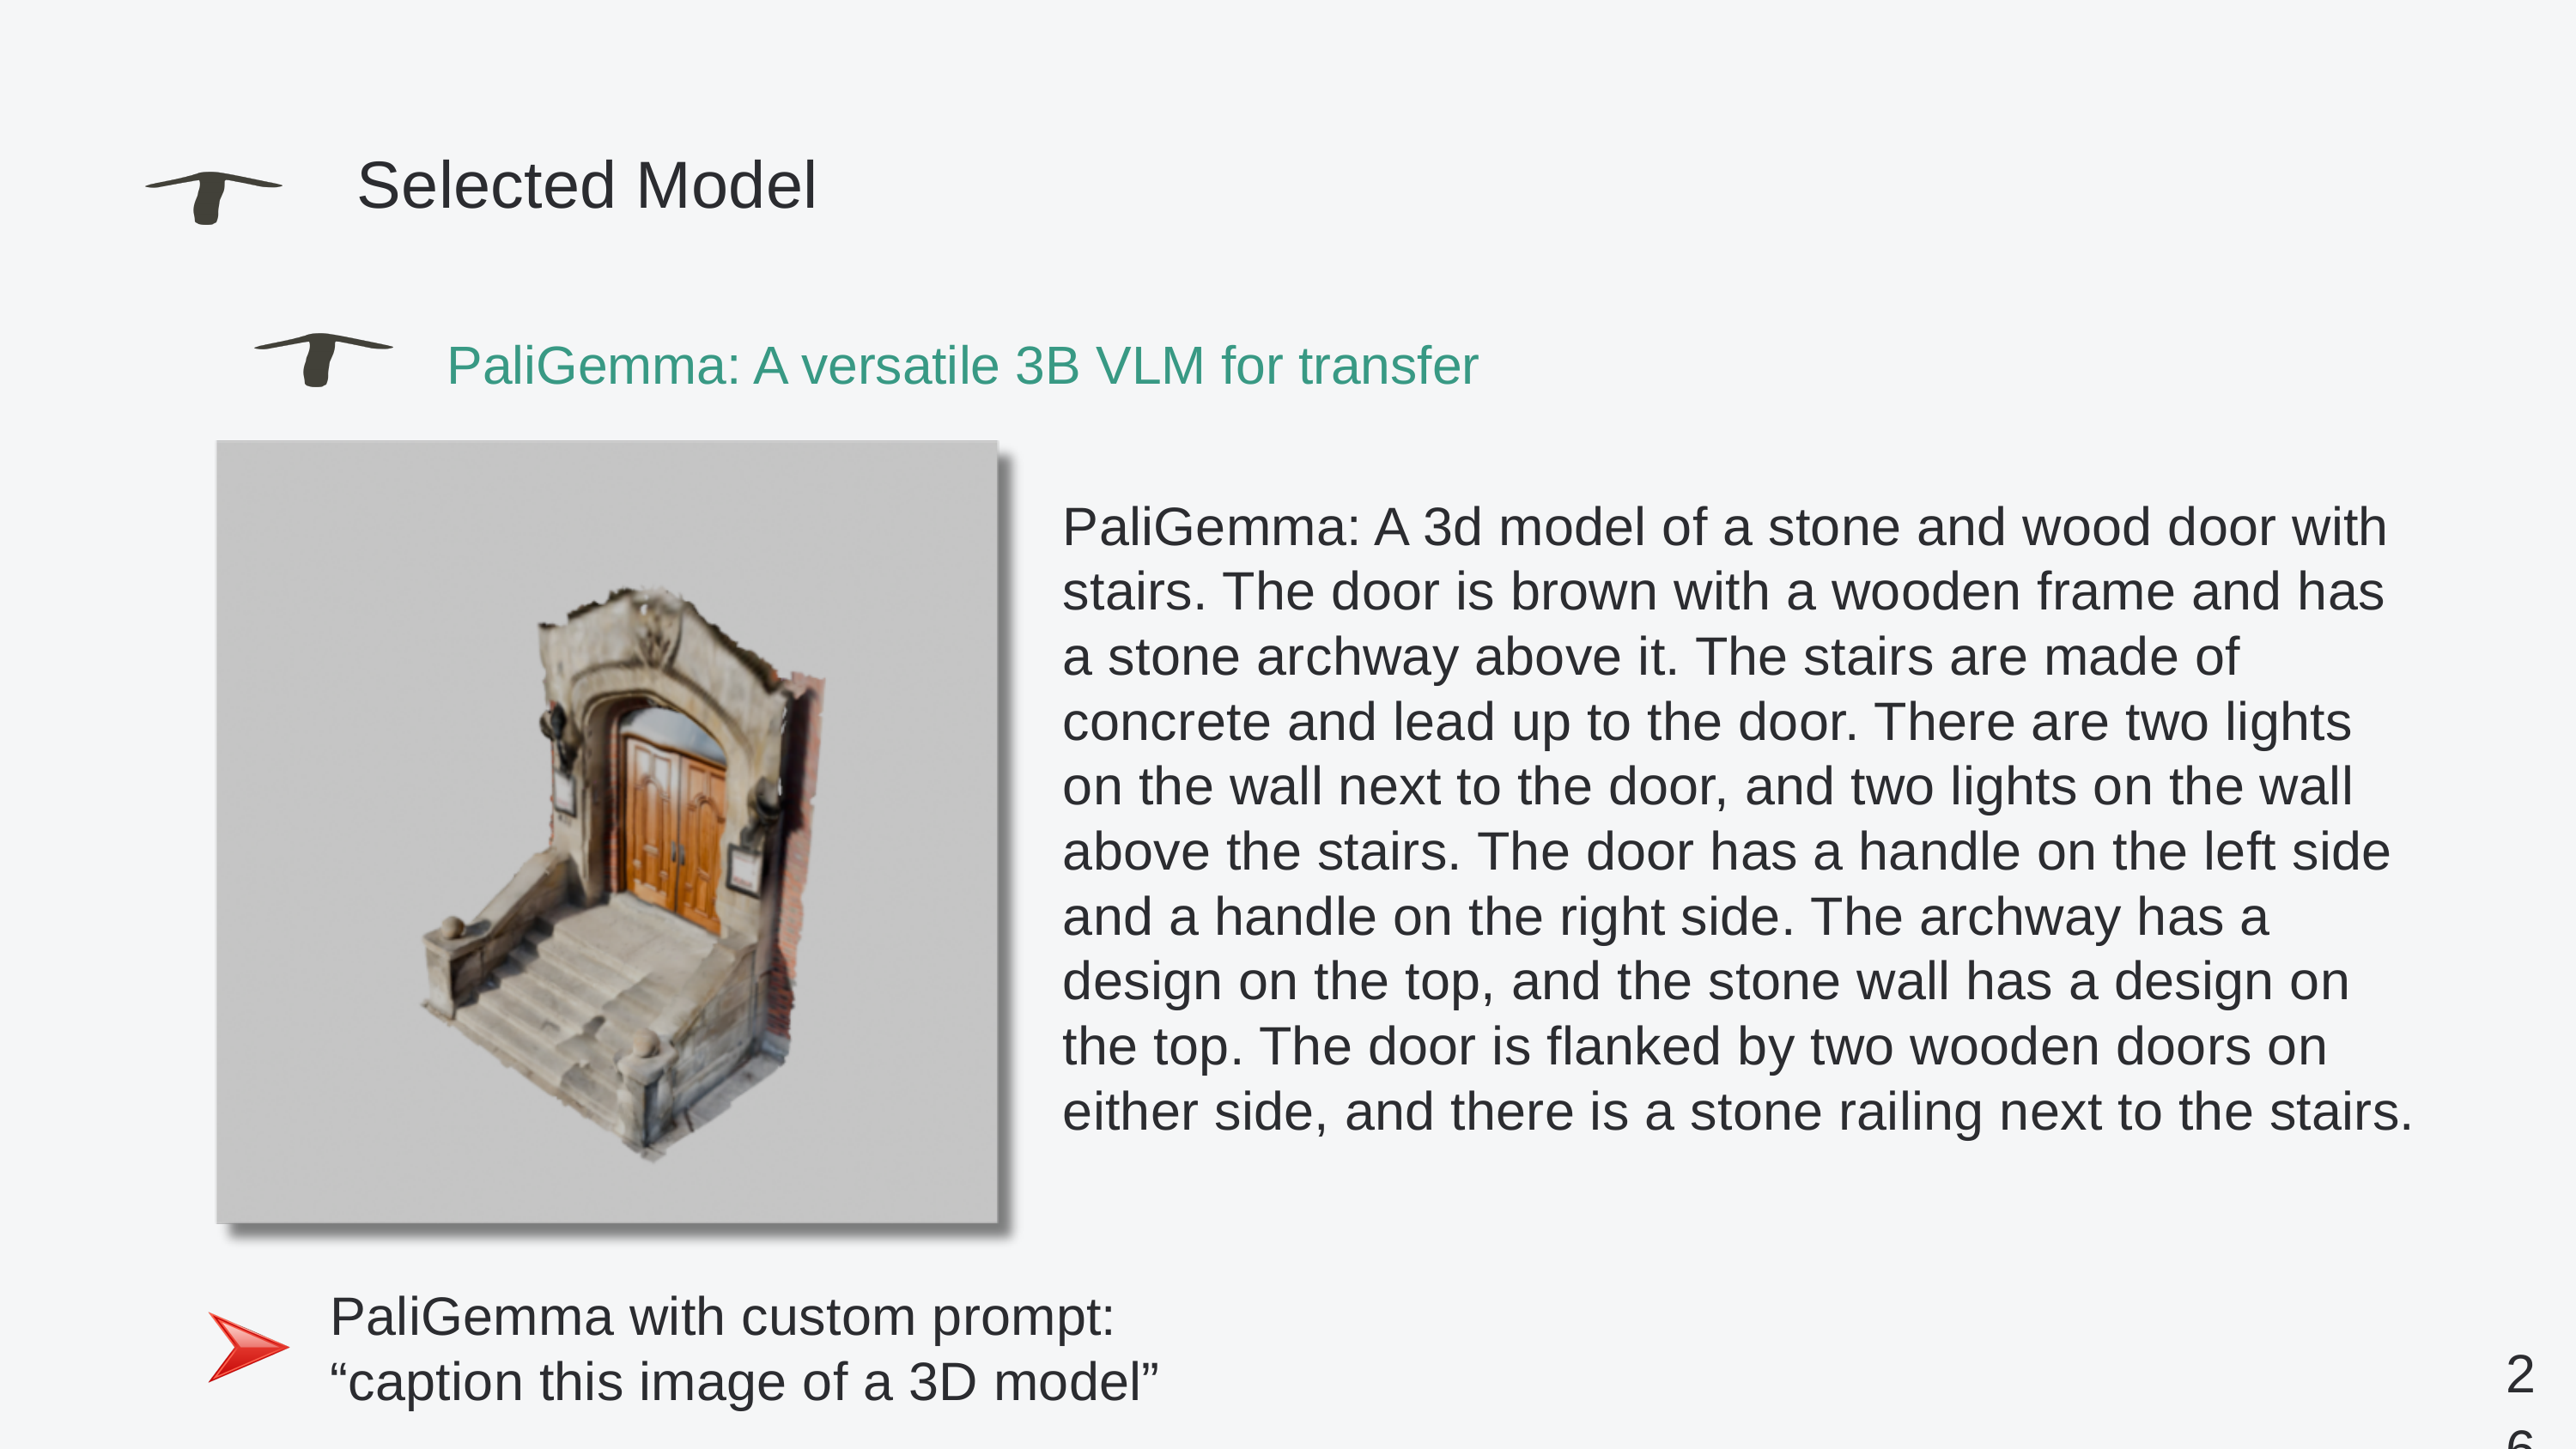

Selected Model

PaliGemma: A versatile 3B VLM for transfer

PaliGemma: A 3d model of a stone and wood door with stairs. The door is brown with a wooden frame and has a stone archway above it. The stairs are made of concrete and lead up to the door. There are two lights on the wall next to the door, and two lights on the wall above the stairs. The door has a handle on the left side and a handle on the right side. The archway has a design on the top, and the stone wall has a design on the top. The door is flanked by two wooden doors on either side, and there is a stone railing next to the stairs.
PaliGemma with custom prompt: “caption this image of a 3D model”

26